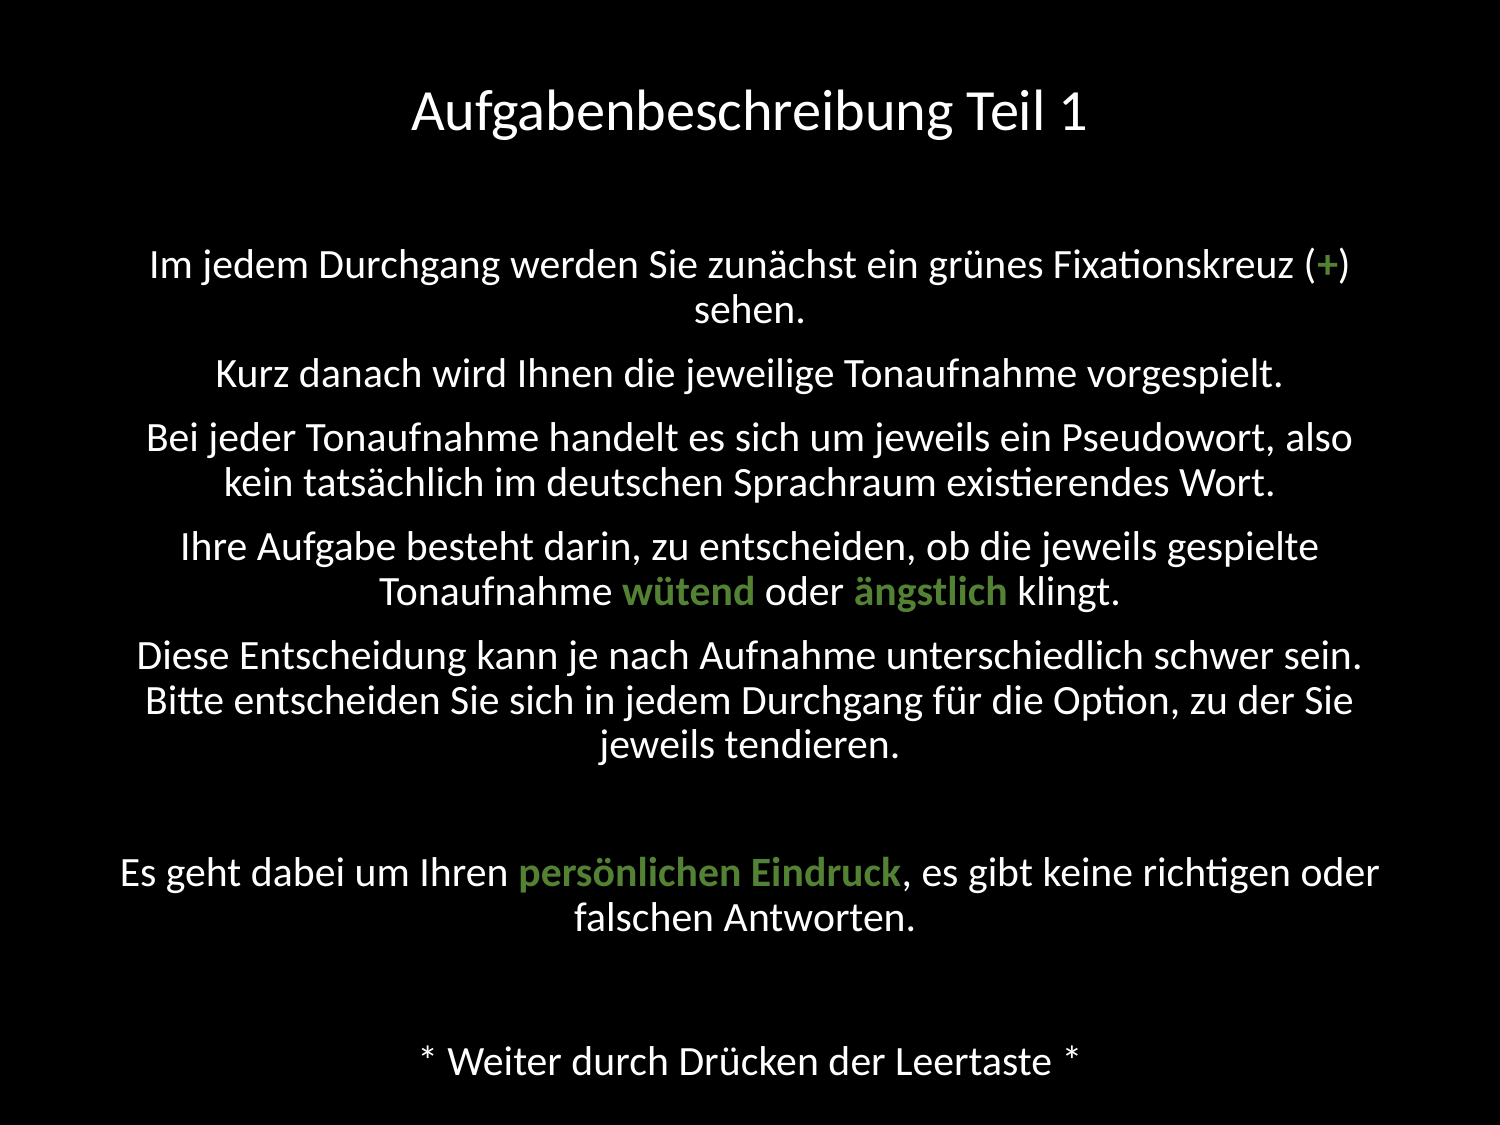

# Aufgabenbeschreibung Teil 1
Im jedem Durchgang werden Sie zunächst ein grünes Fixationskreuz (+) sehen.
 Kurz danach wird Ihnen die jeweilige Tonaufnahme vorgespielt.
Bei jeder Tonaufnahme handelt es sich um jeweils ein Pseudowort, also kein tatsächlich im deutschen Sprachraum existierendes Wort.
Ihre Aufgabe besteht darin, zu entscheiden, ob die jeweils gespielte Tonaufnahme wütend oder ängstlich klingt.
Diese Entscheidung kann je nach Aufnahme unterschiedlich schwer sein. Bitte entscheiden Sie sich in jedem Durchgang für die Option, zu der Sie jeweils tendieren.

Es geht dabei um Ihren persönlichen Eindruck, es gibt keine richtigen oder falschen Antworten.